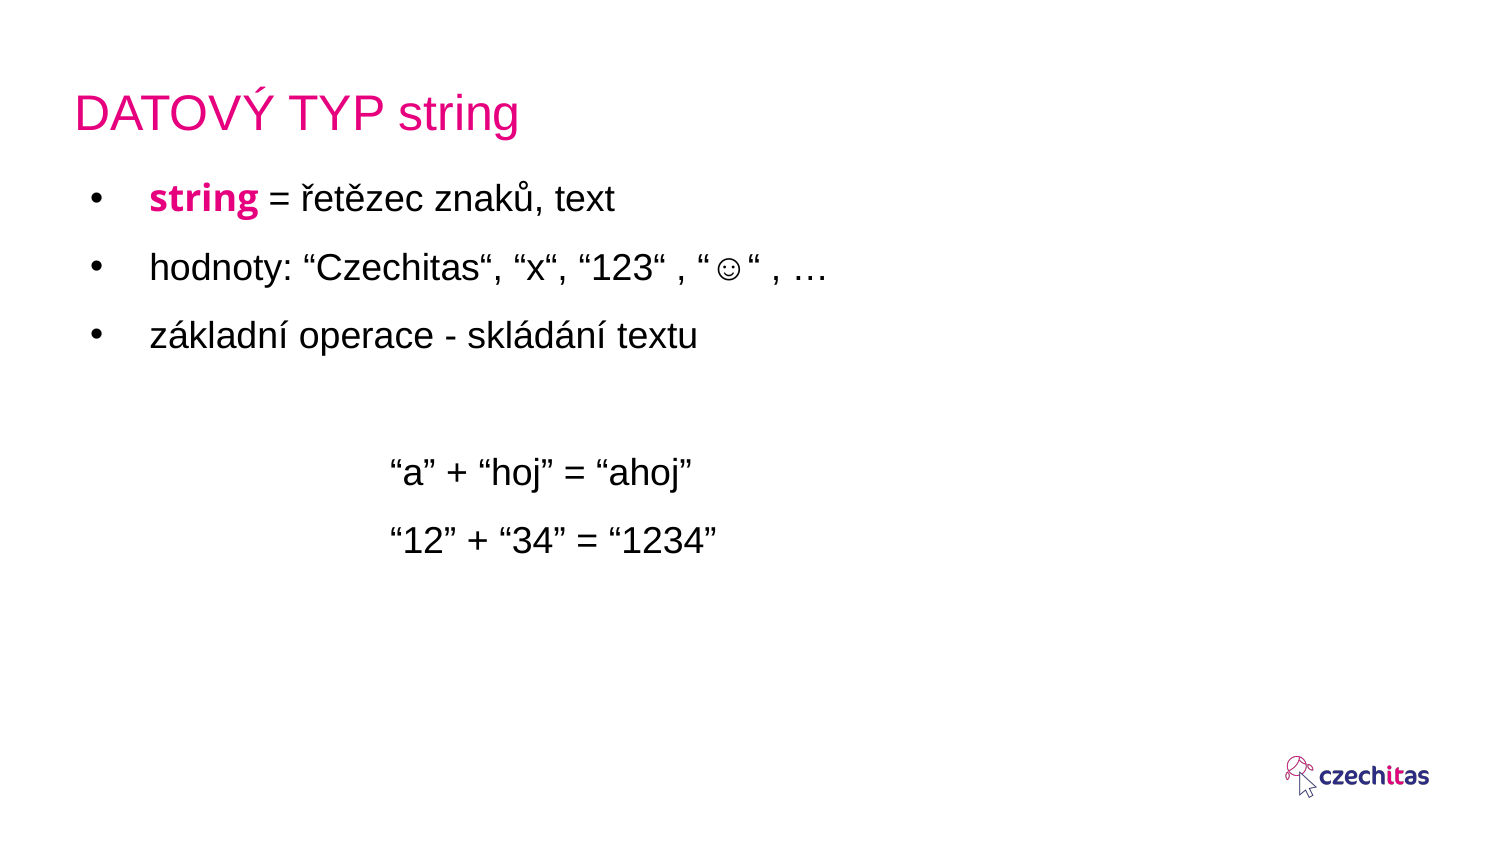

# DATOVÝ TYP string
string = řetězec znaků, text
hodnoty: “Czechitas“, “x“, “123“ , “☺“ , …
základní operace - skládání textu

		“a” + “hoj” = “ahoj”
		“12” + “34” = “1234”